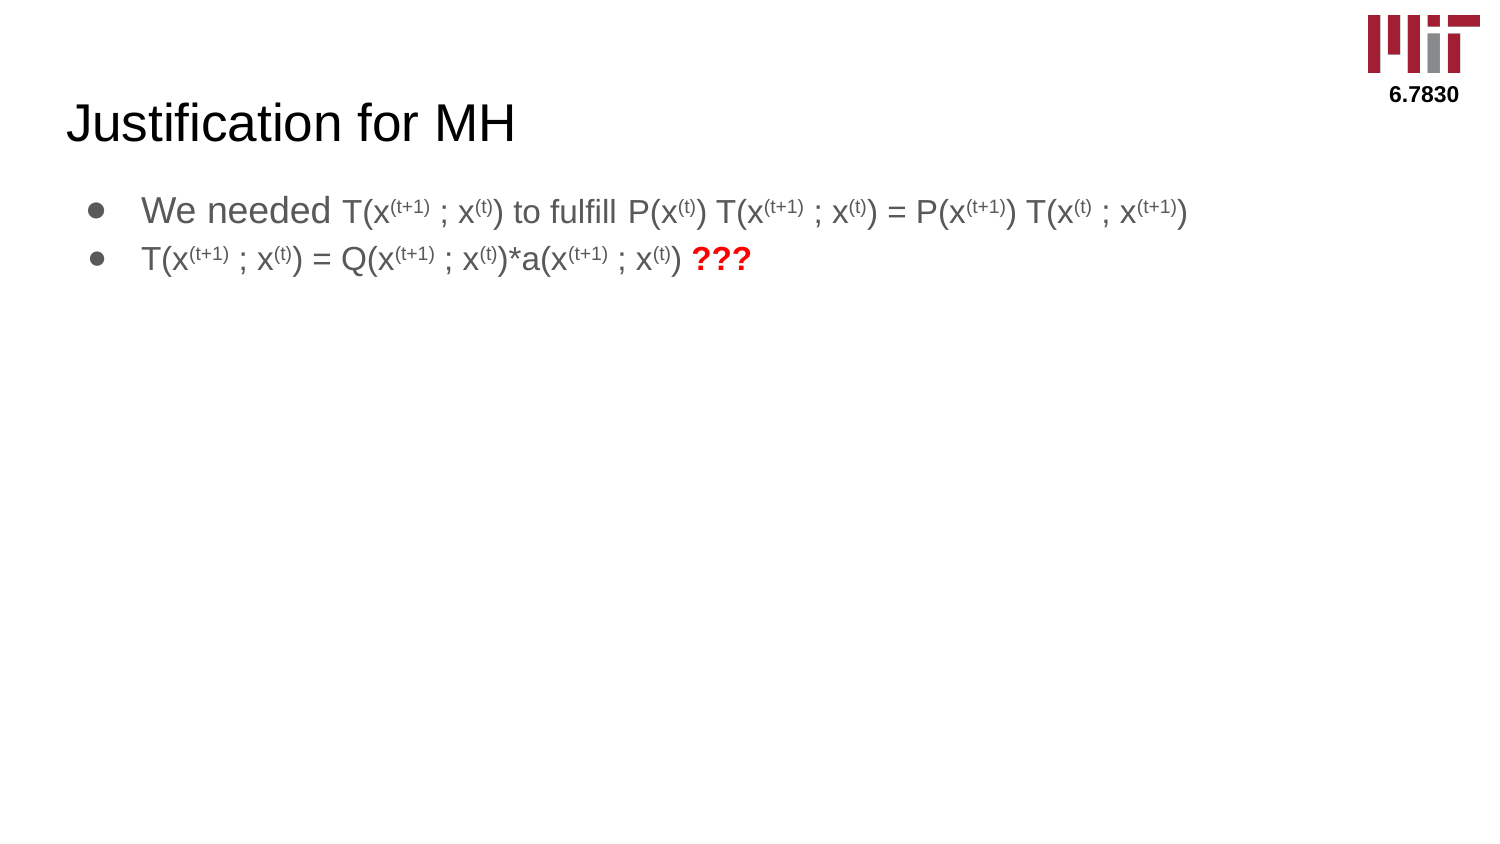

# Justification for MH
We needed T(x(t+1) ; x(t)) to fulfill P(x(t)) T(x(t+1) ; x(t)) = P(x(t+1)) T(x(t) ; x(t+1))
T(x(t+1) ; x(t)) = Q(x(t+1) ; x(t))*a(x(t+1) ; x(t)) ???